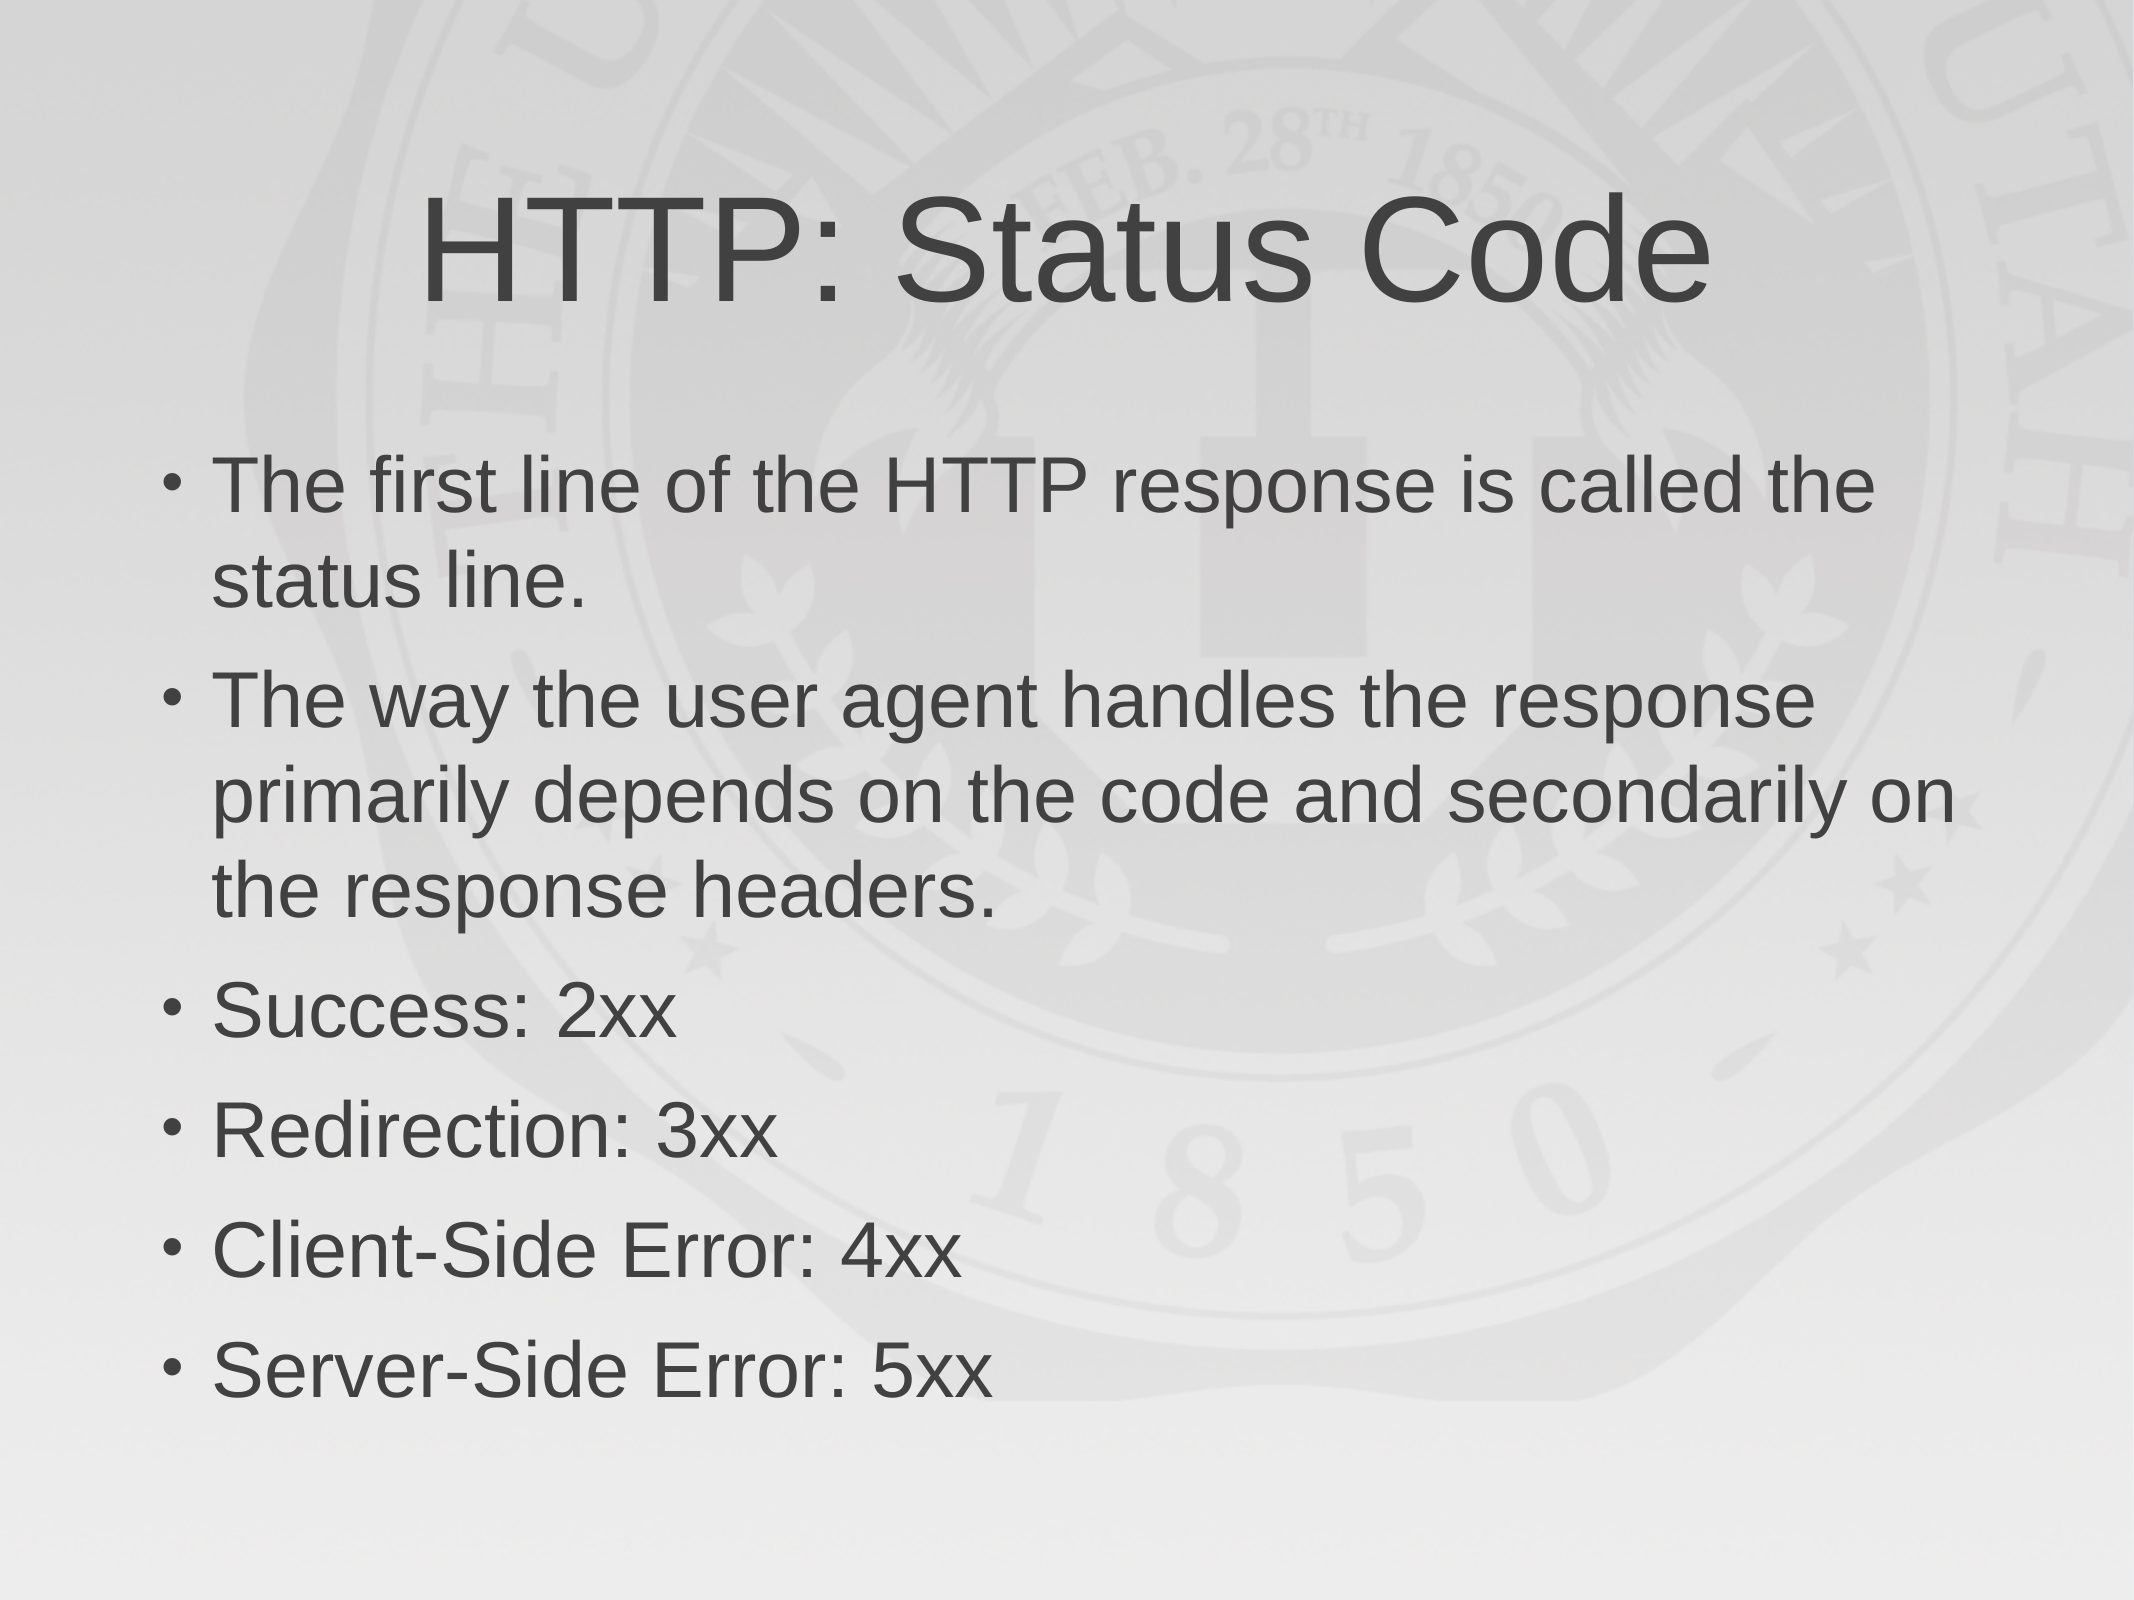

# HTTP: Status Code
The first line of the HTTP response is called the status line.
The way the user agent handles the response primarily depends on the code and secondarily on the response headers.
Success: 2xx
Redirection: 3xx
Client-Side Error: 4xx
Server-Side Error: 5xx